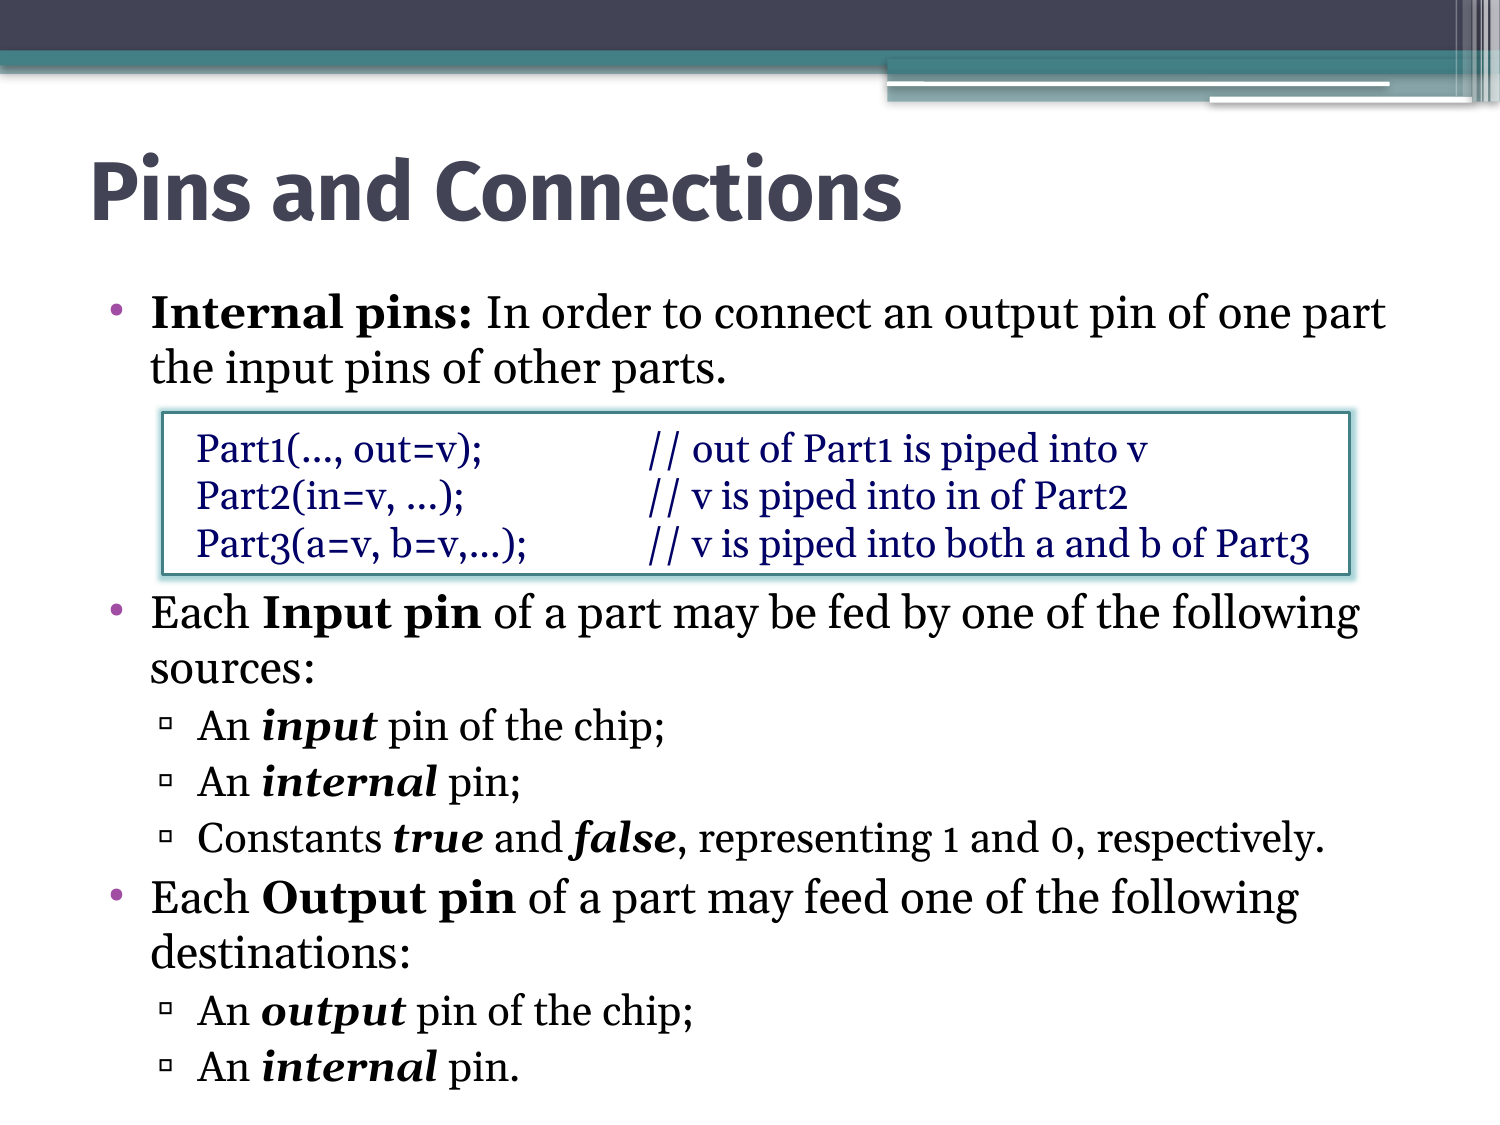

# Pins and Connections
Internal pins: In order to connect an output pin of one part the input pins of other parts.

Each Input pin of a part may be fed by one of the following sources:
An input pin of the chip;
An internal pin;
Constants true and false, representing 1 and 0, respectively.
Each Output pin of a part may feed one of the following destinations:
An output pin of the chip;
An internal pin.

Part1(..., out=v); 		// out of Part1 is piped into v
Part2(in=v, ...);		// v is piped into in of Part2
Part3(a=v, b=v,...);	// v is piped into both a and b of Part3